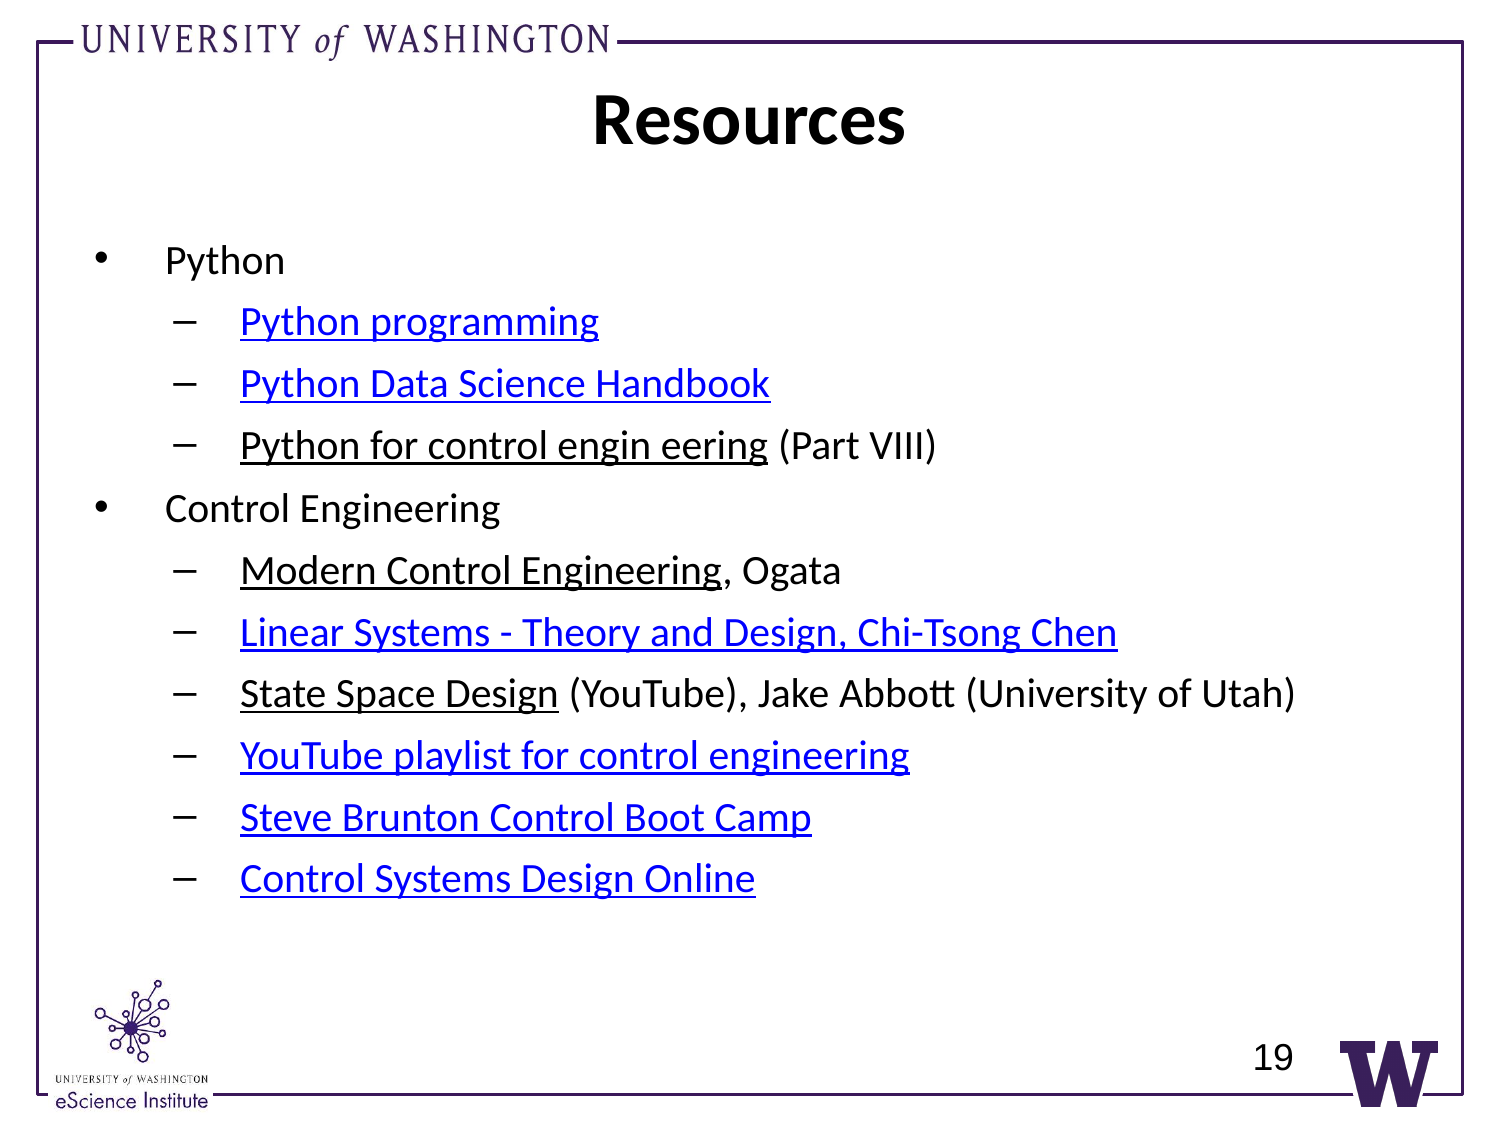

# Resources
Python
Python programming
Python Data Science Handbook
Python for control engin eering (Part VIII)
Control Engineering
Modern Control Engineering, Ogata
Linear Systems - Theory and Design, Chi-Tsong Chen
State Space Design (YouTube), Jake Abbott (University of Utah)
YouTube playlist for control engineering
Steve Brunton Control Boot Camp
Control Systems Design Online

19